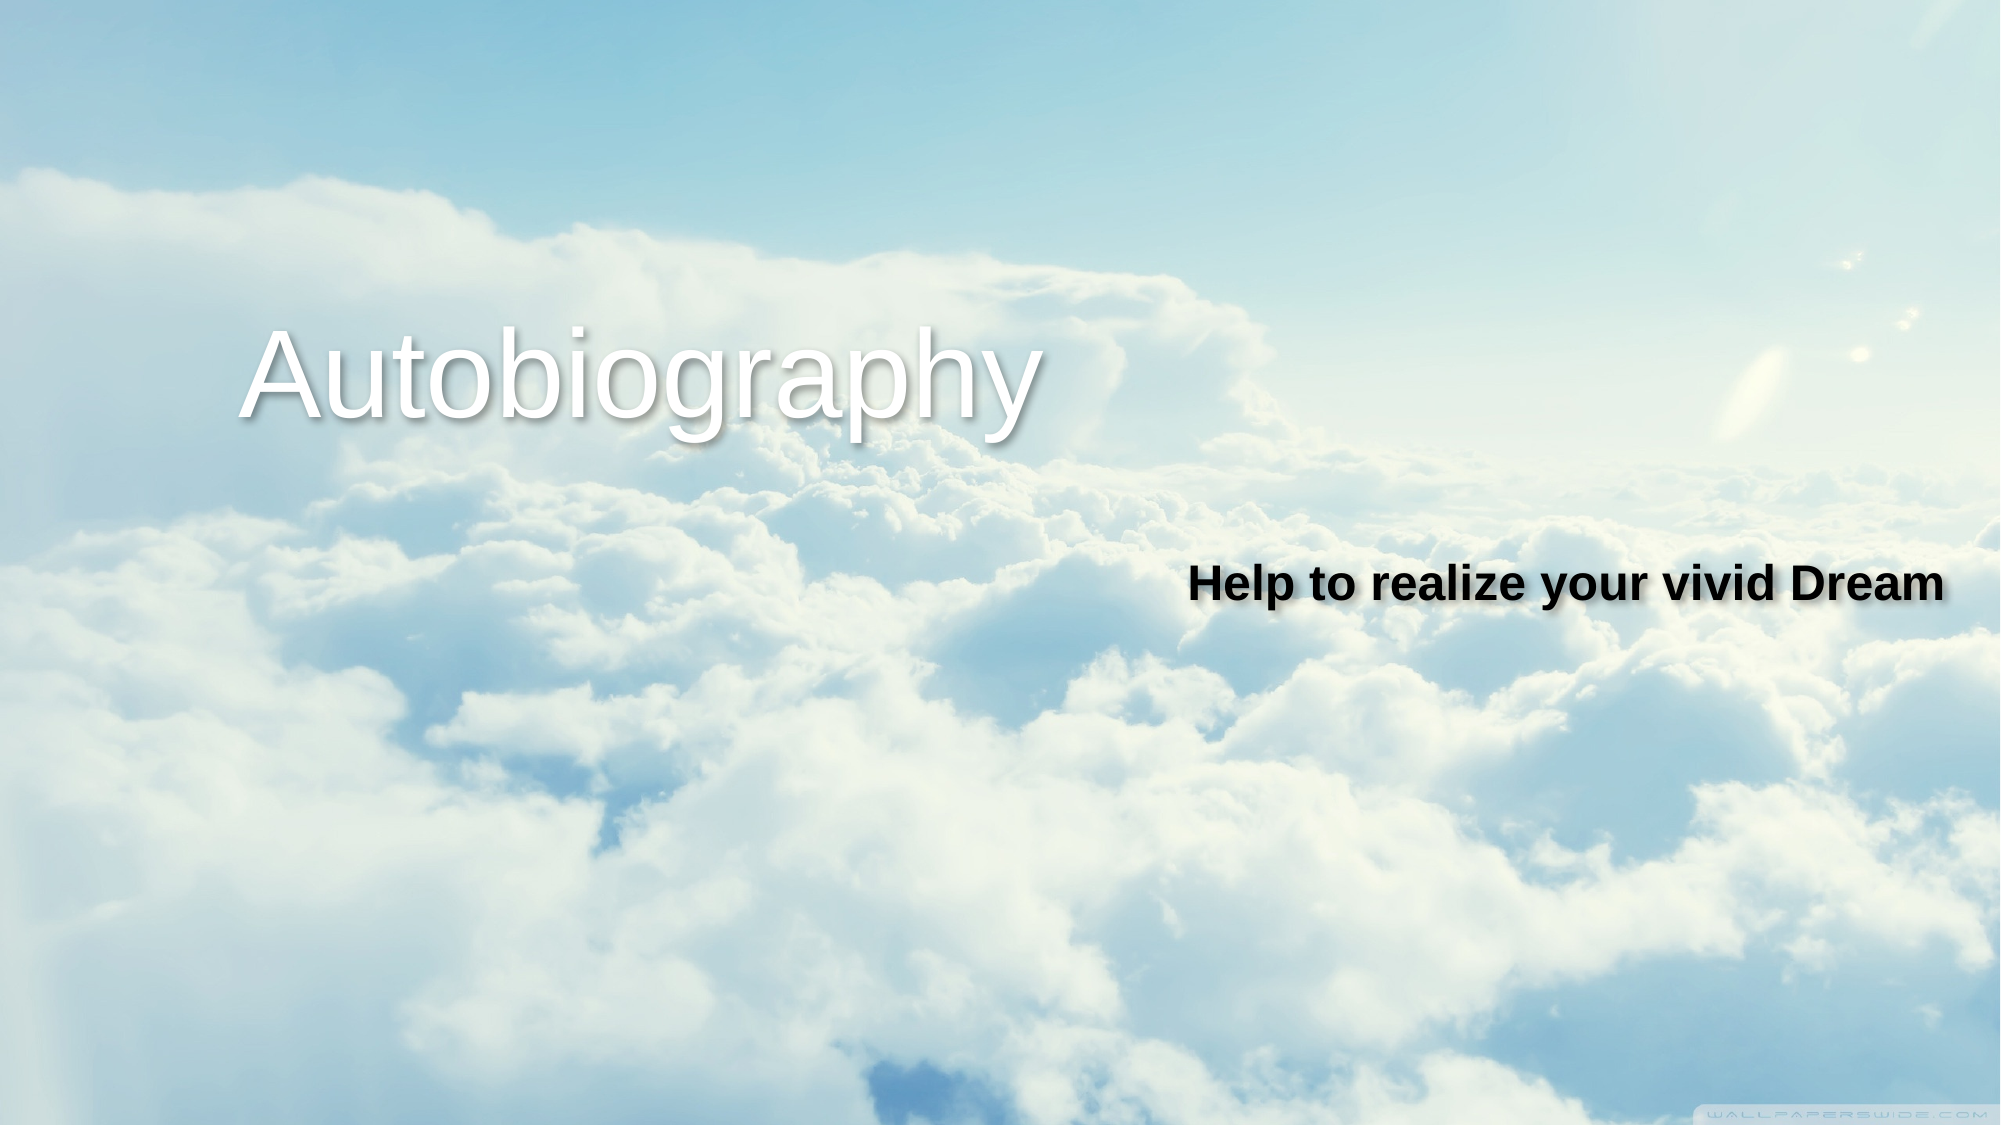

# Autobiography
Help to realize your vivid Dream